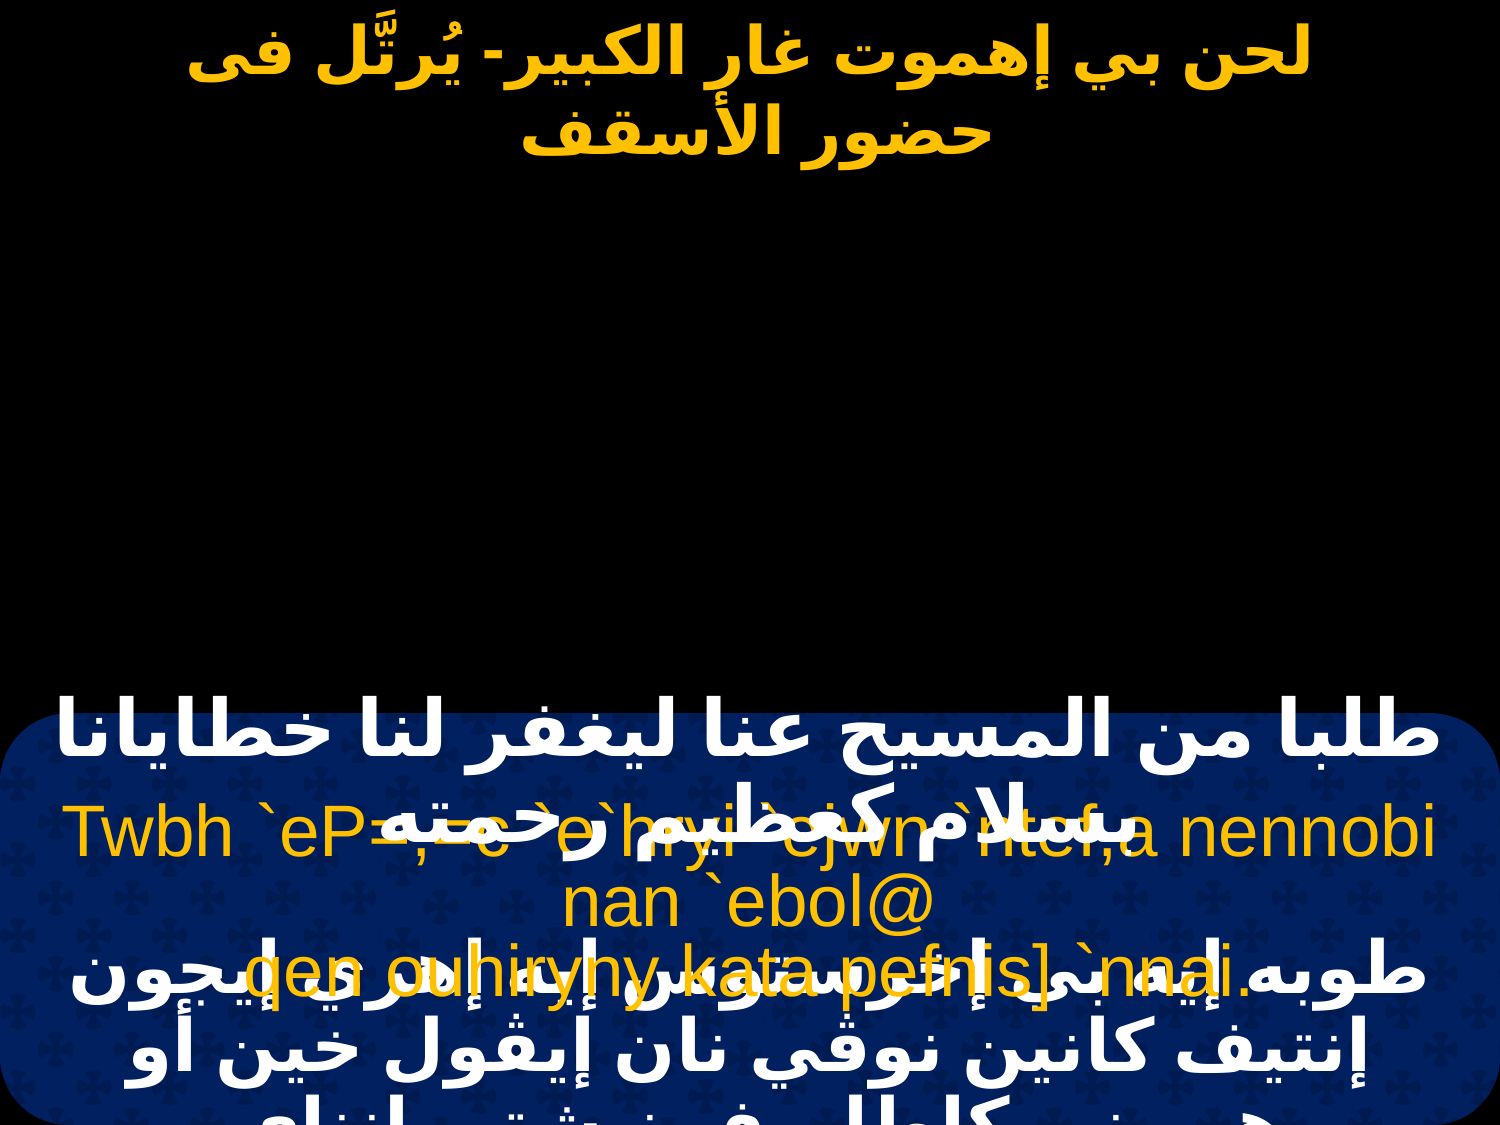

طلبا من المسيح عنا ليغفر لنا خطايانا بسلام كعظيم رحمته
Twbh `eP=,=c `e`hryi `ejwn `ntef,a nennobi nan `ebol@
 qen ouhiryny kata pefnis] `nnai.
طوبه إيه بي إخرستوس إيه إهري إيجون إنتيف كانين نوڤي نان إيڤول خين أو هيريني كاطا بيف نيشتي إنناى.